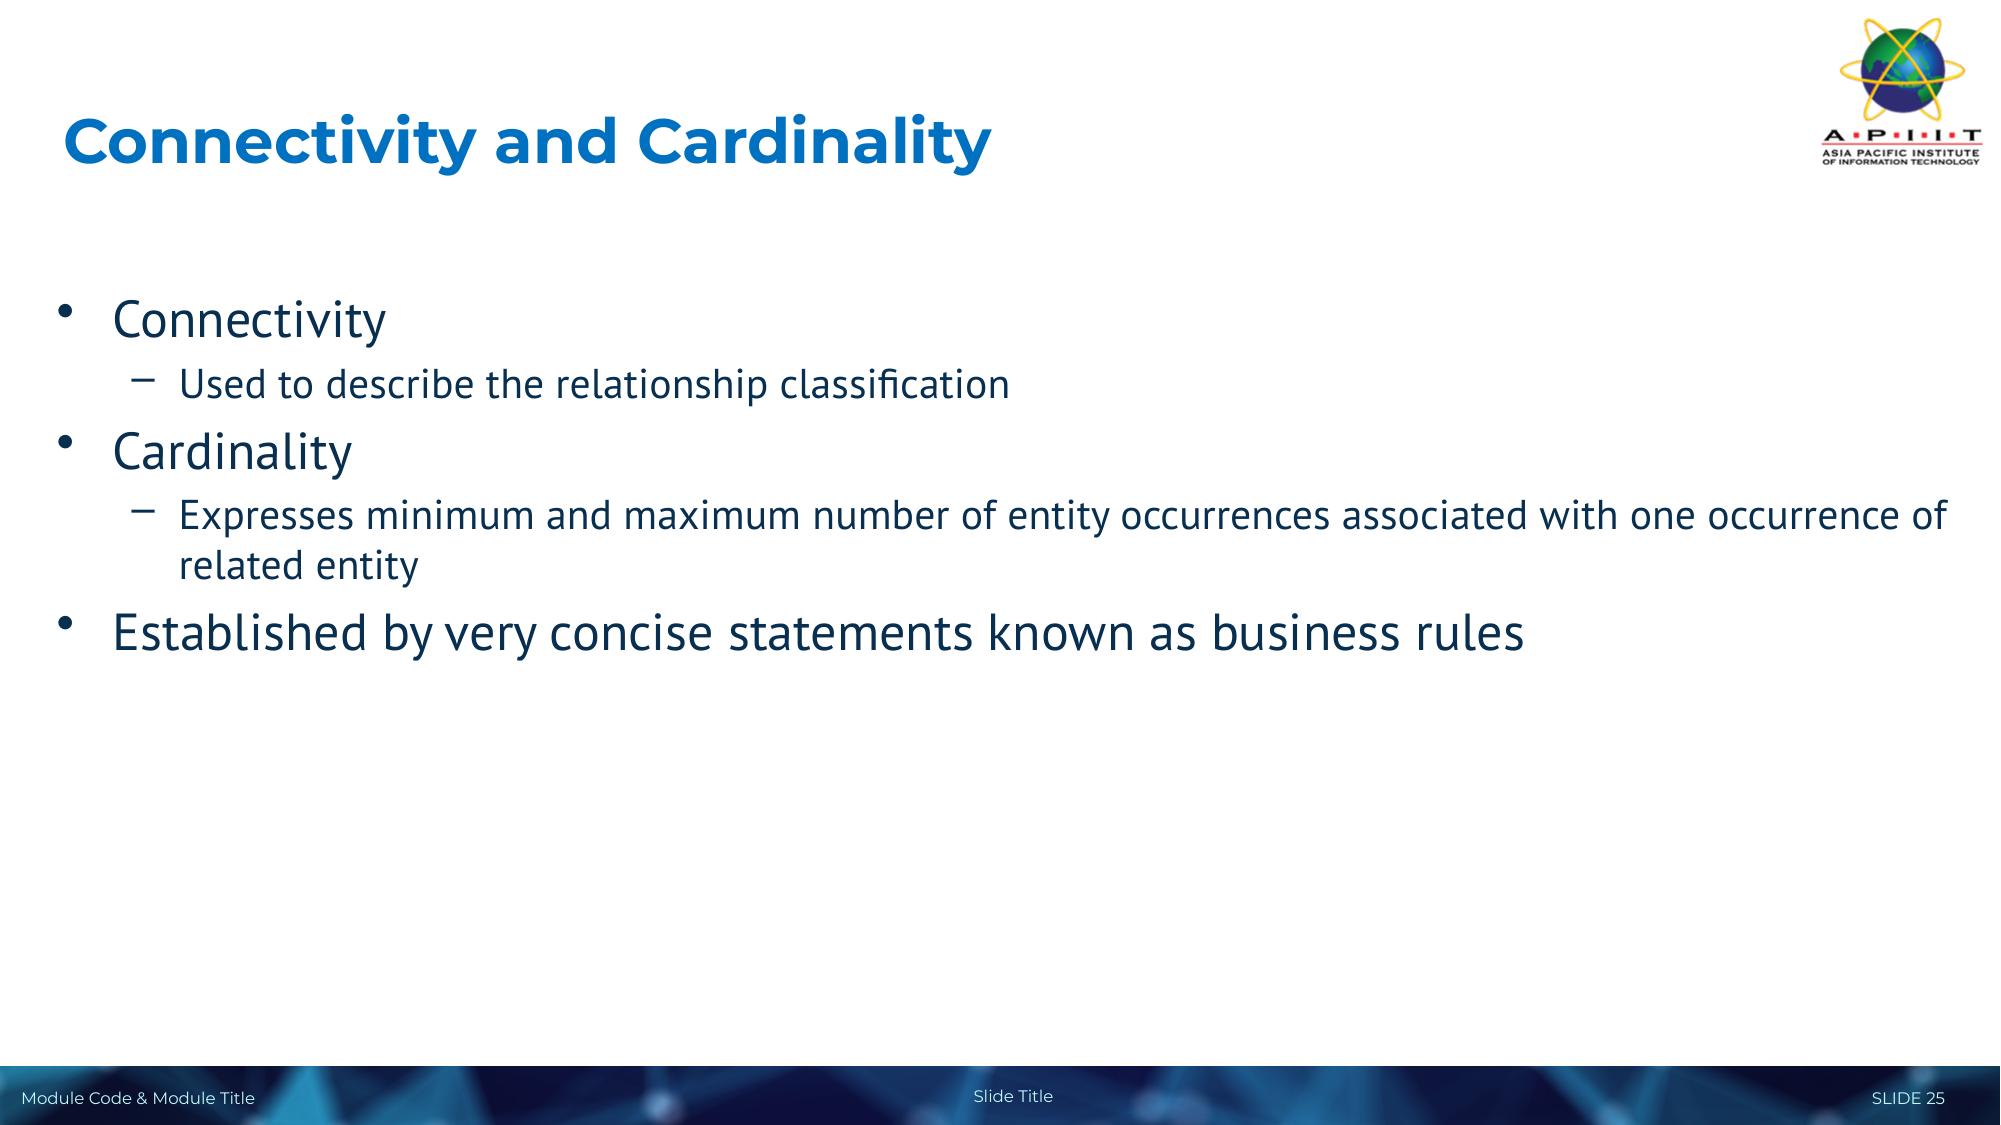

# Connectivity and Cardinality
Connectivity
Used to describe the relationship classification
Cardinality
Expresses minimum and maximum number of entity occurrences associated with one occurrence of related entity
Established by very concise statements known as business rules